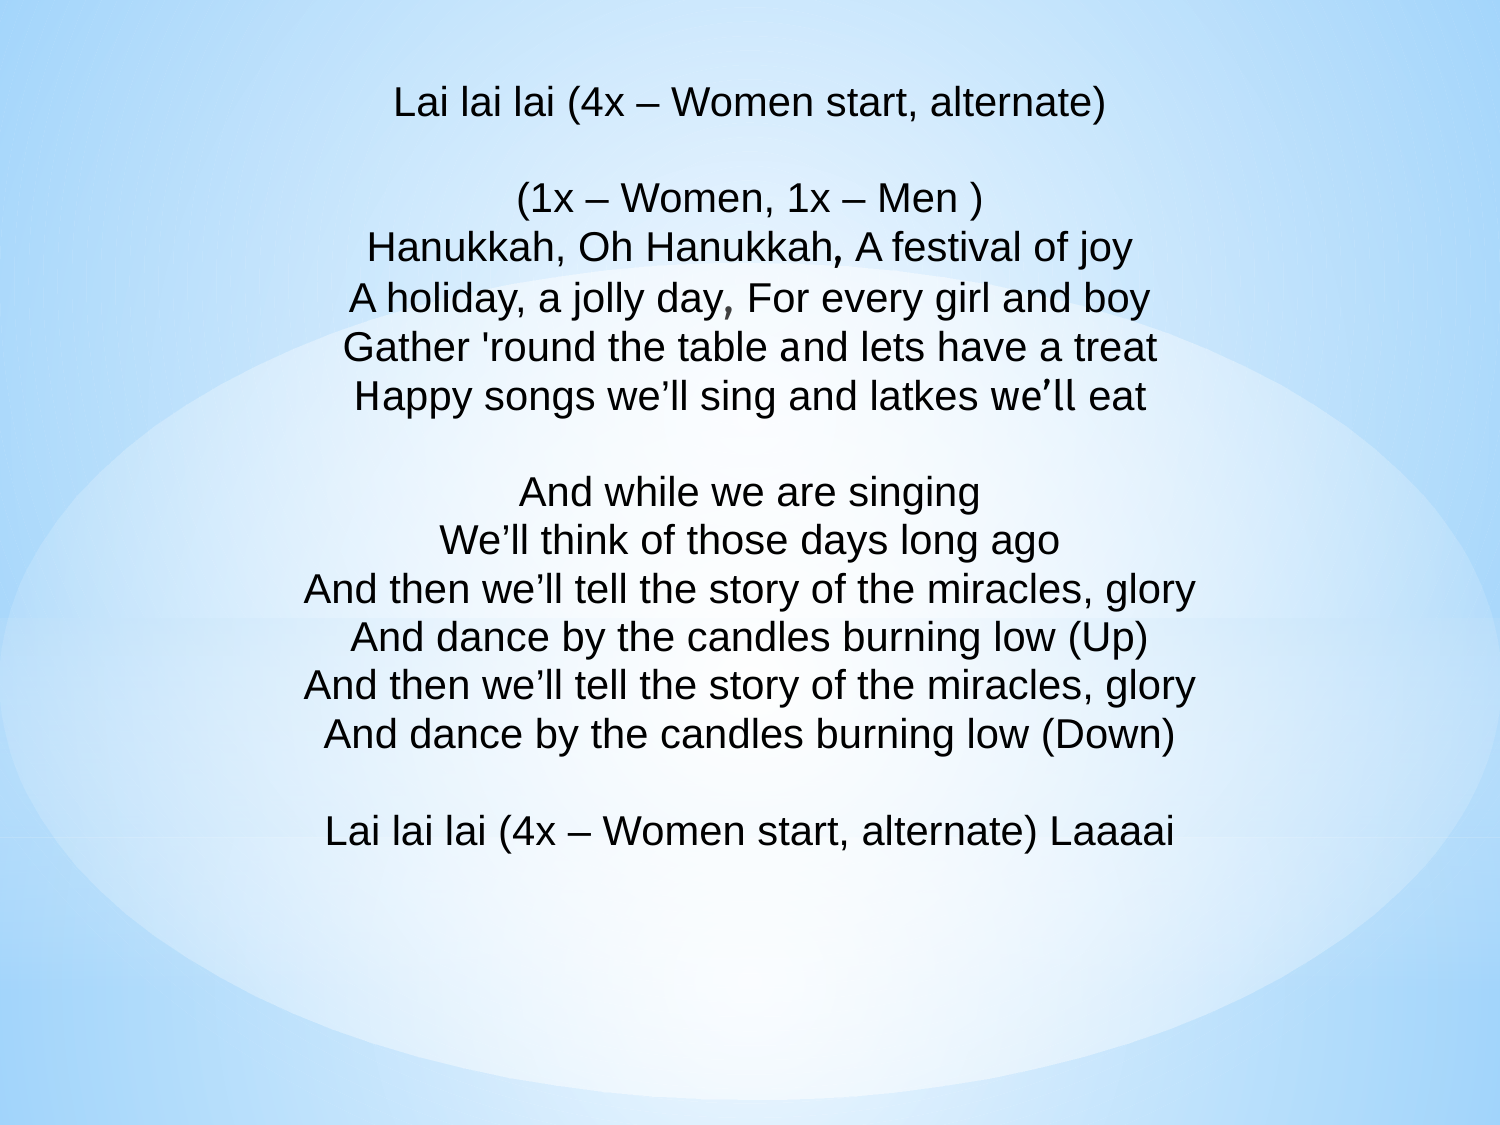

Lai lai lai (4x – Women start, alternate)

(1x – Women, 1x – Men )
Hanukkah, Oh Hanukkah, A festival of joy
A holiday, a jolly day, For every girl and boy
Gather 'round the table and lets have a treat
Happy songs we’ll sing and latkes we’ll eat

And while we are singing
We’ll think of those days long ago
And then we’ll tell the story of the miracles, glory
And dance by the candles burning low (Up)
And then we’ll tell the story of the miracles, glory
And dance by the candles burning low (Down)

Lai lai lai (4x – Women start, alternate) Laaaai